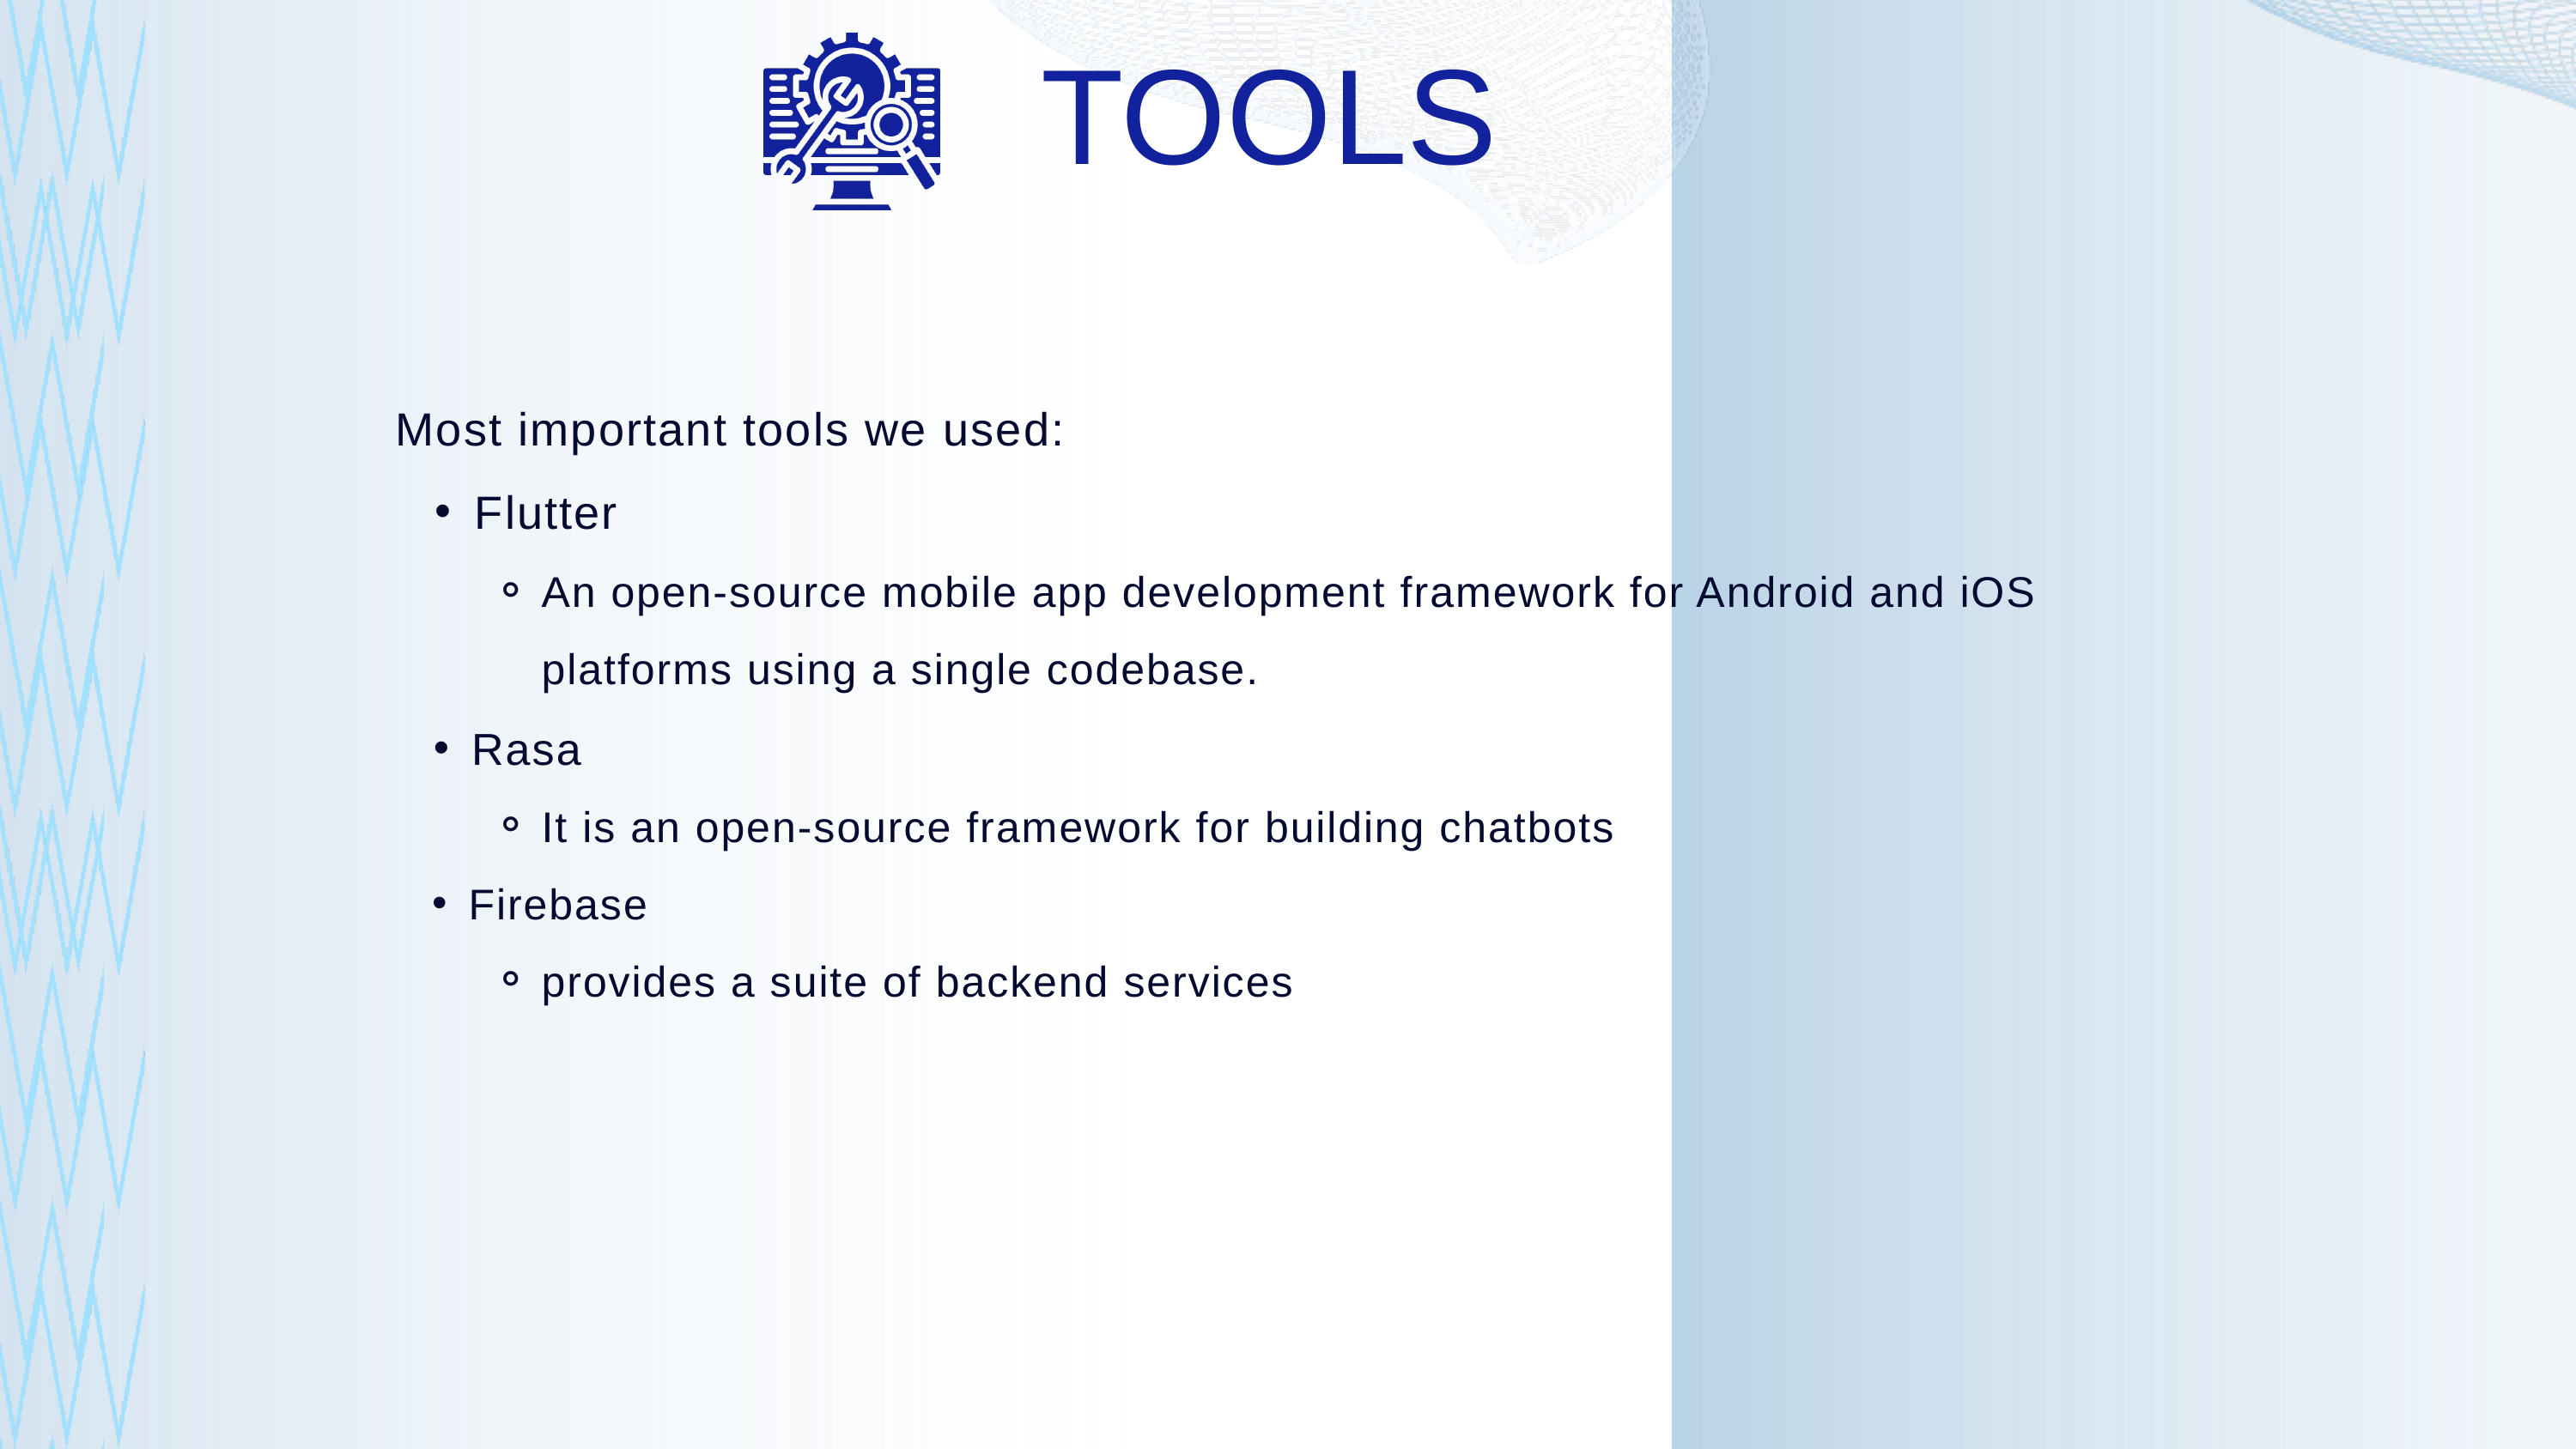

TOOLS
Most important tools we used:
Flutter
An open-source mobile app development framework for Android and iOS platforms using a single codebase.
Rasa
It is an open-source framework for building chatbots
Firebase
provides a suite of backend services